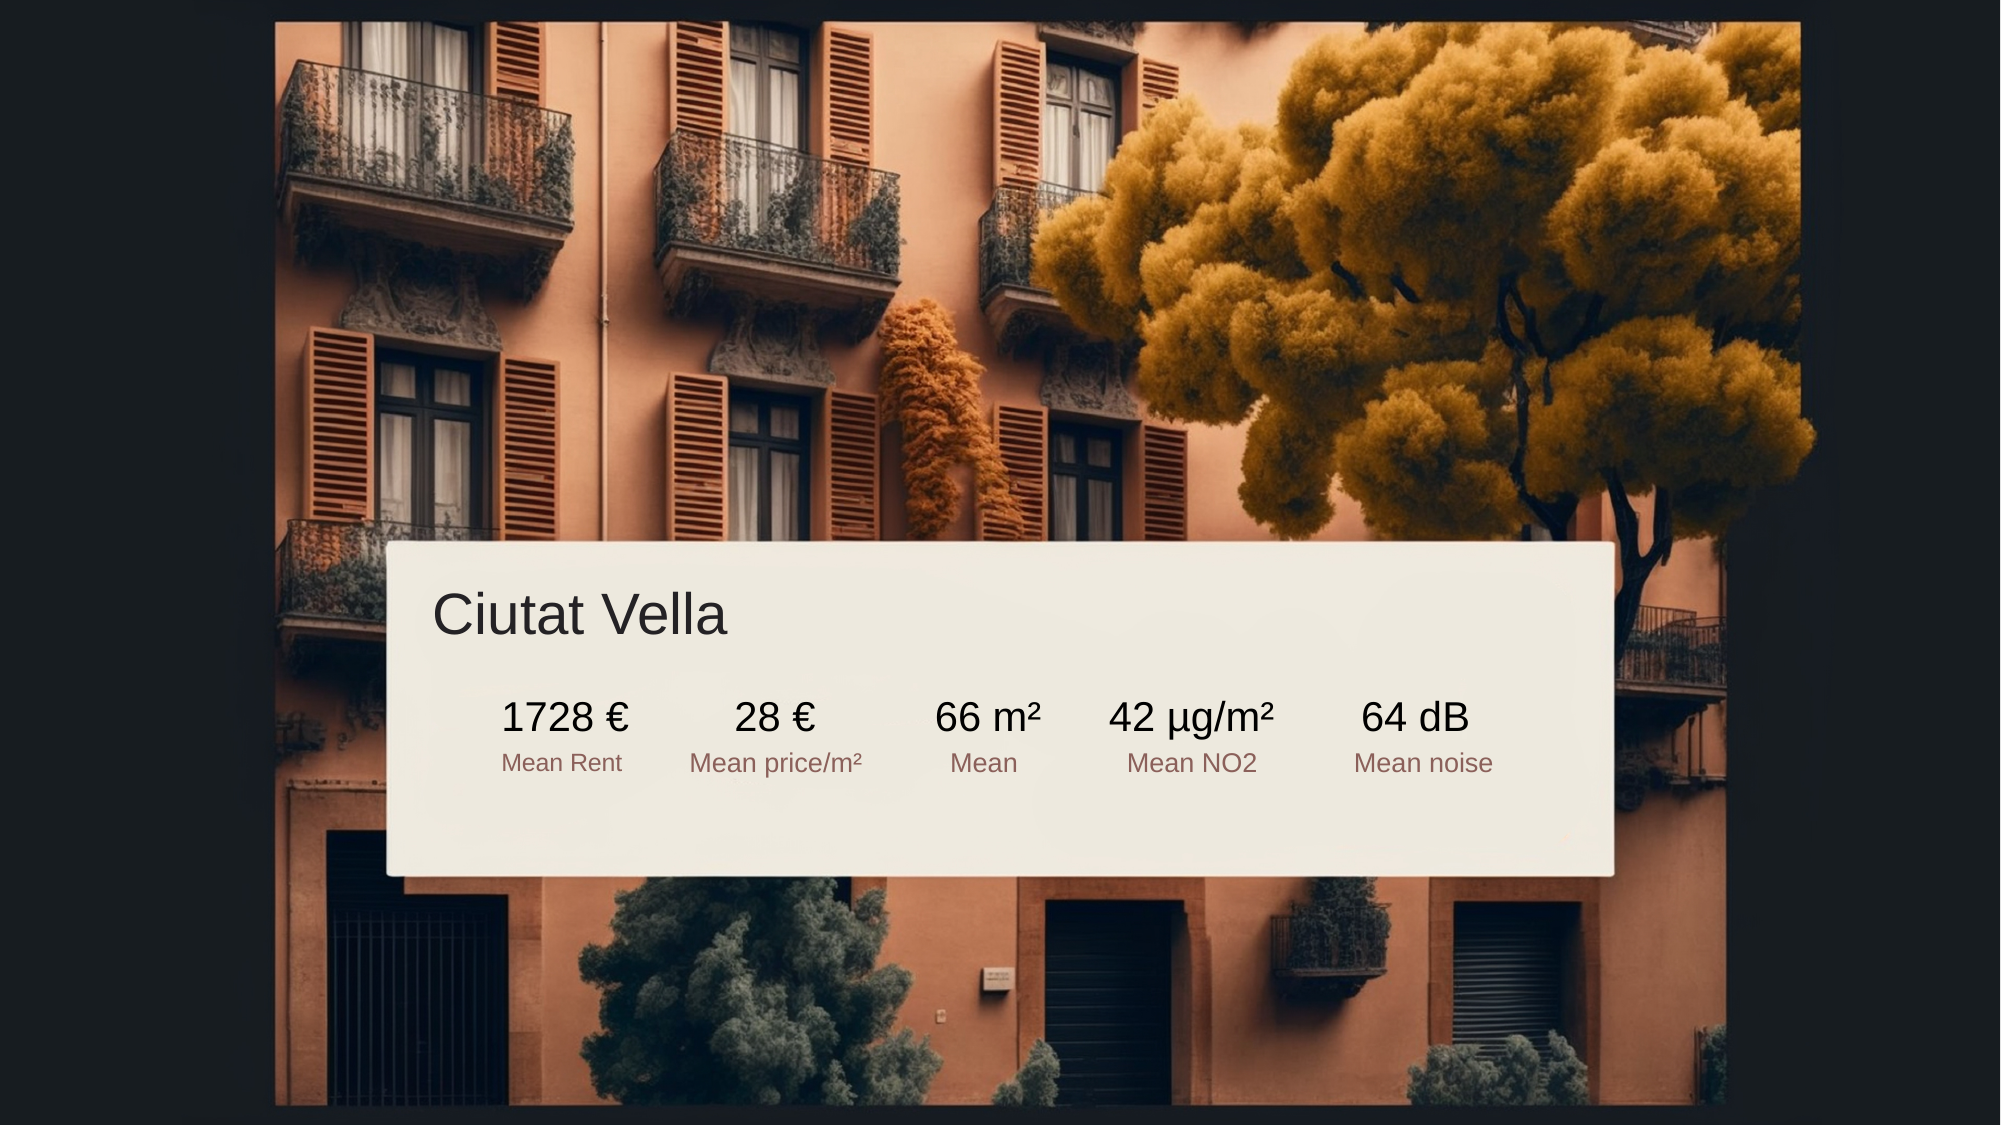

Ciutat Vella
1728 €
28 €
66 m²
42 µg/m²
64 dB
Mean Rent
Mean price/m²
Mean
Mean NO2
Mean noise